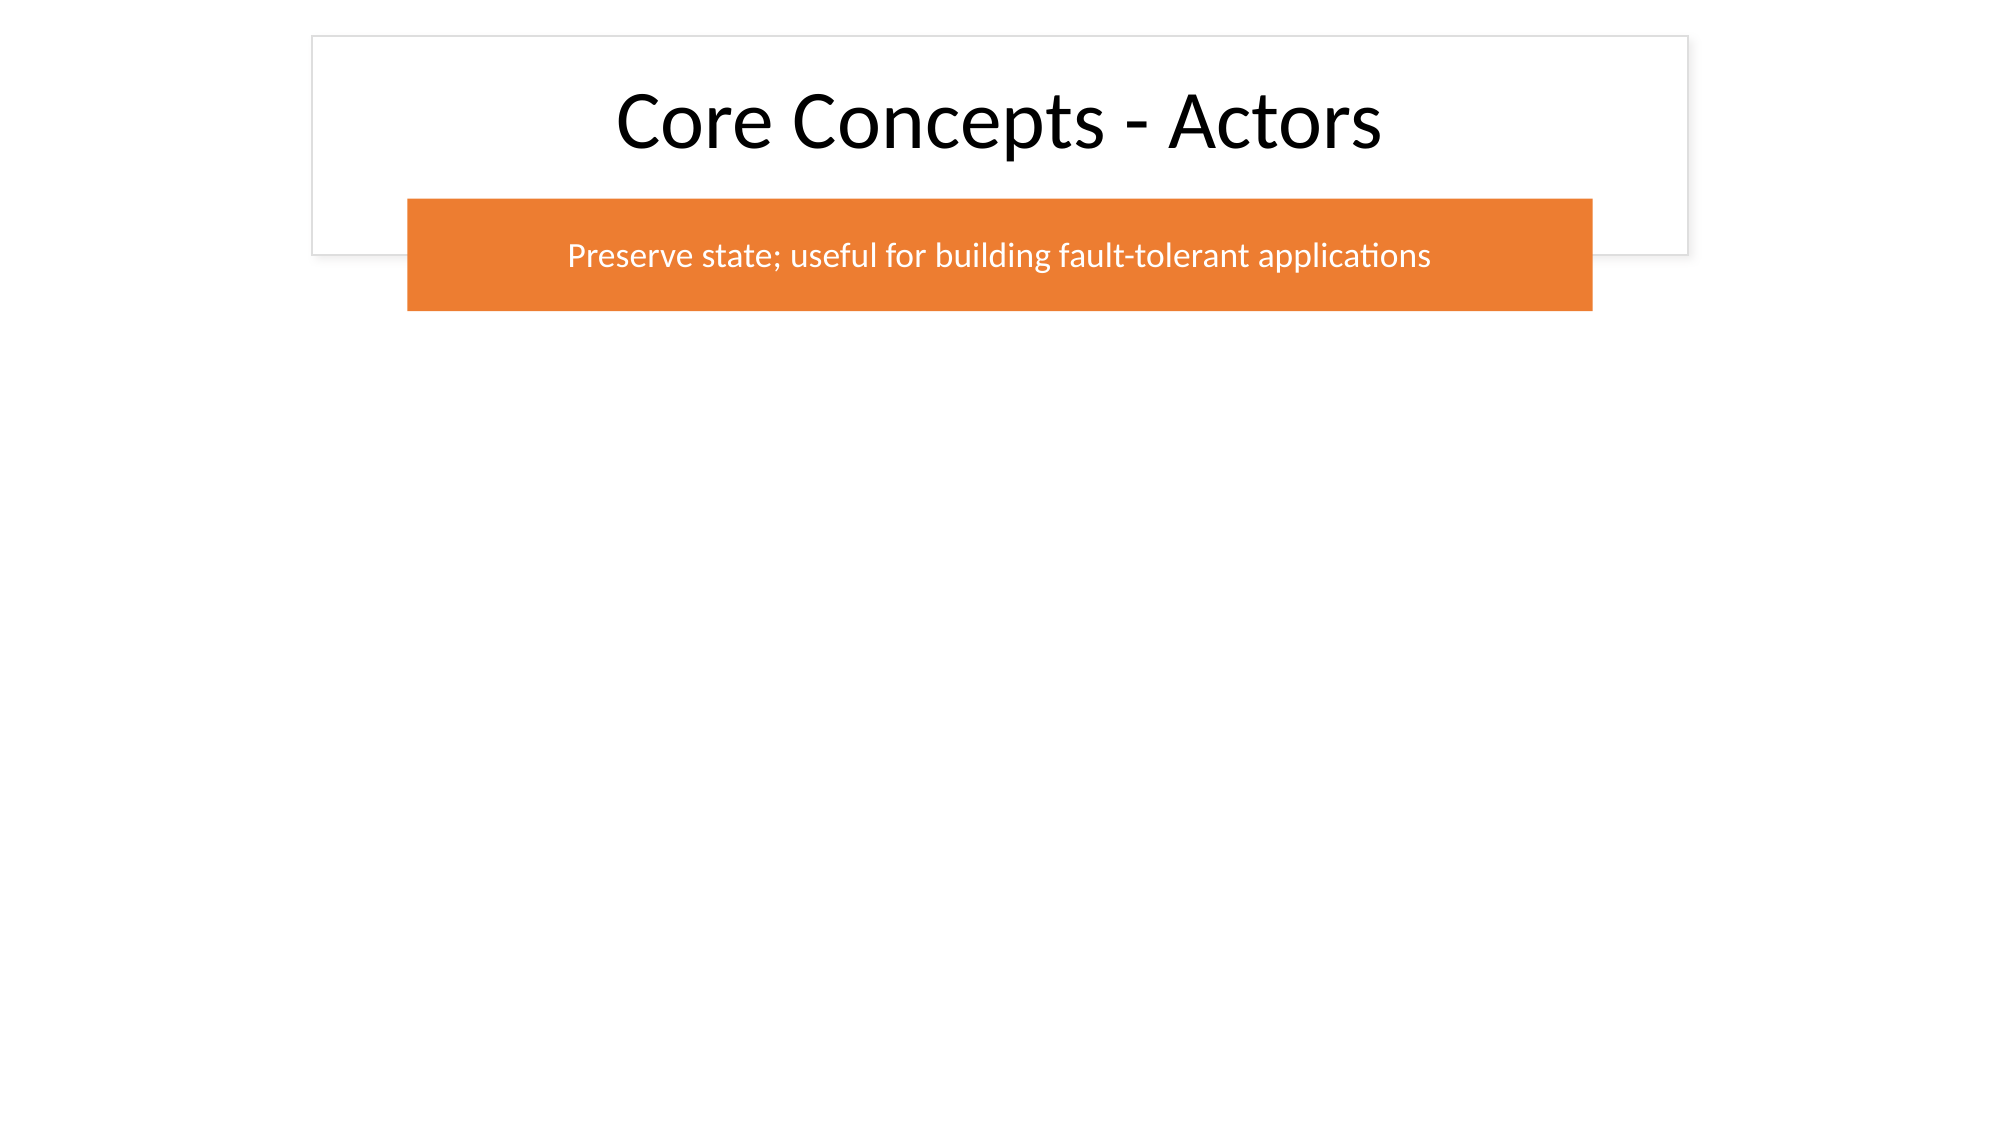

# Core Concepts - Actors

Preserve state; useful for building fault-tolerant applications